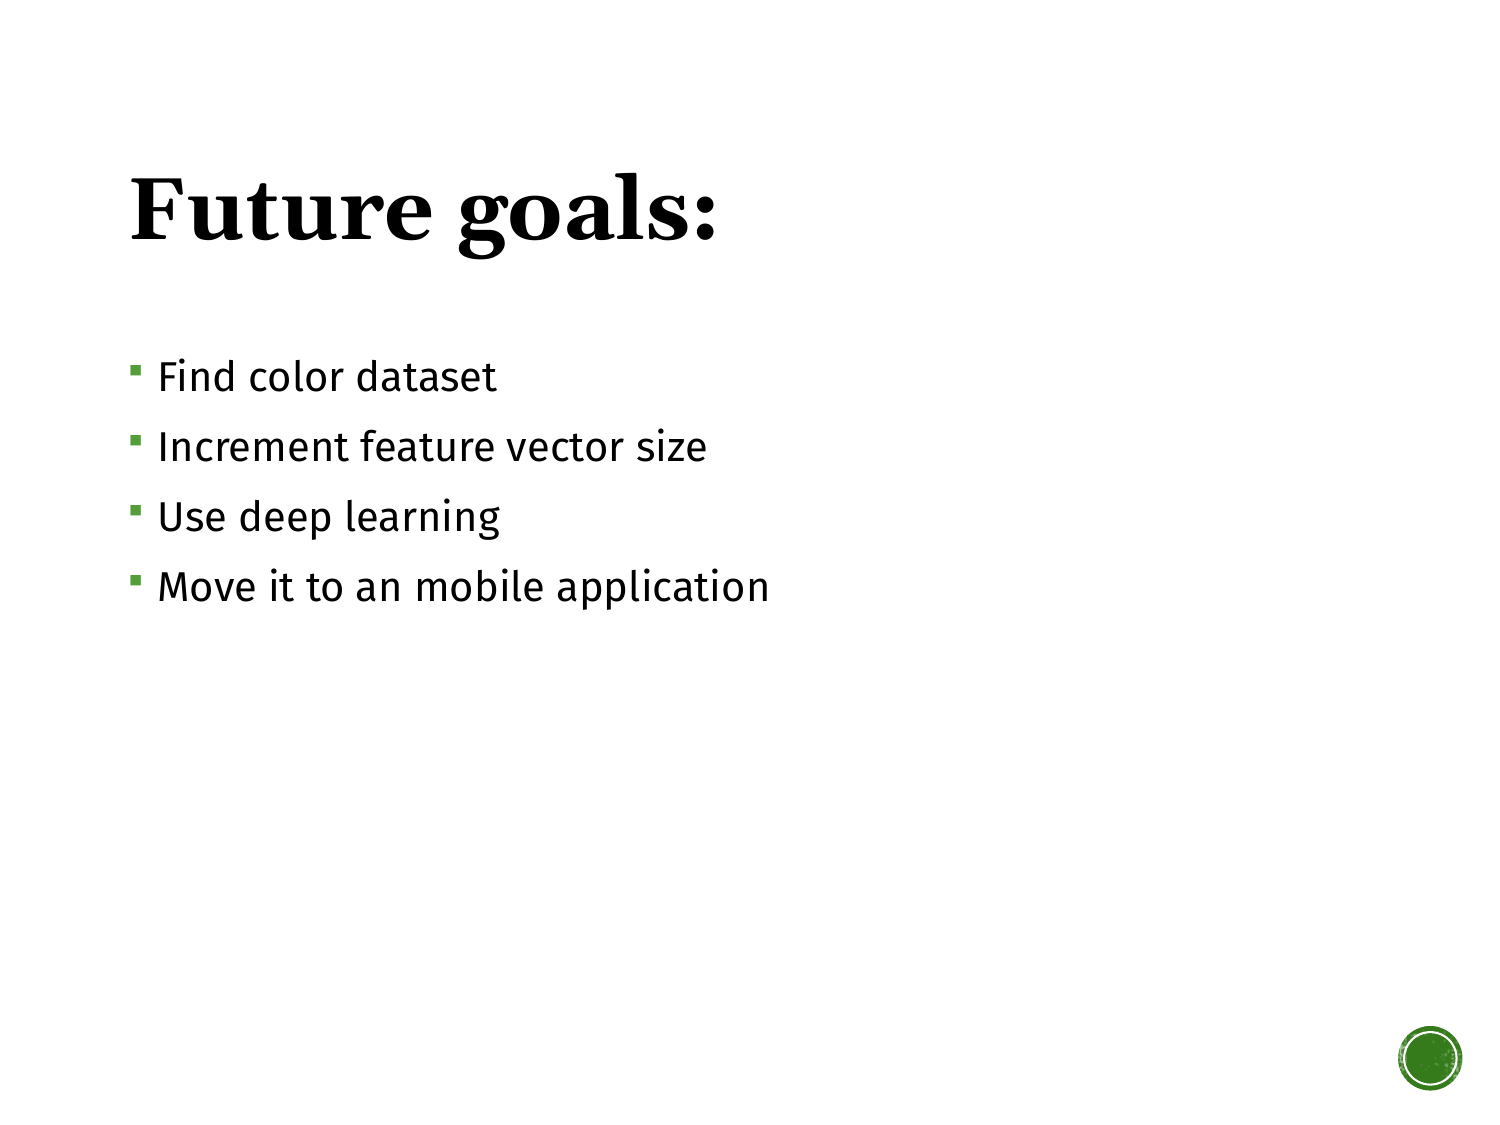

# Future goals:
Find color dataset
Increment feature vector size
Use deep learning
Move it to an mobile application